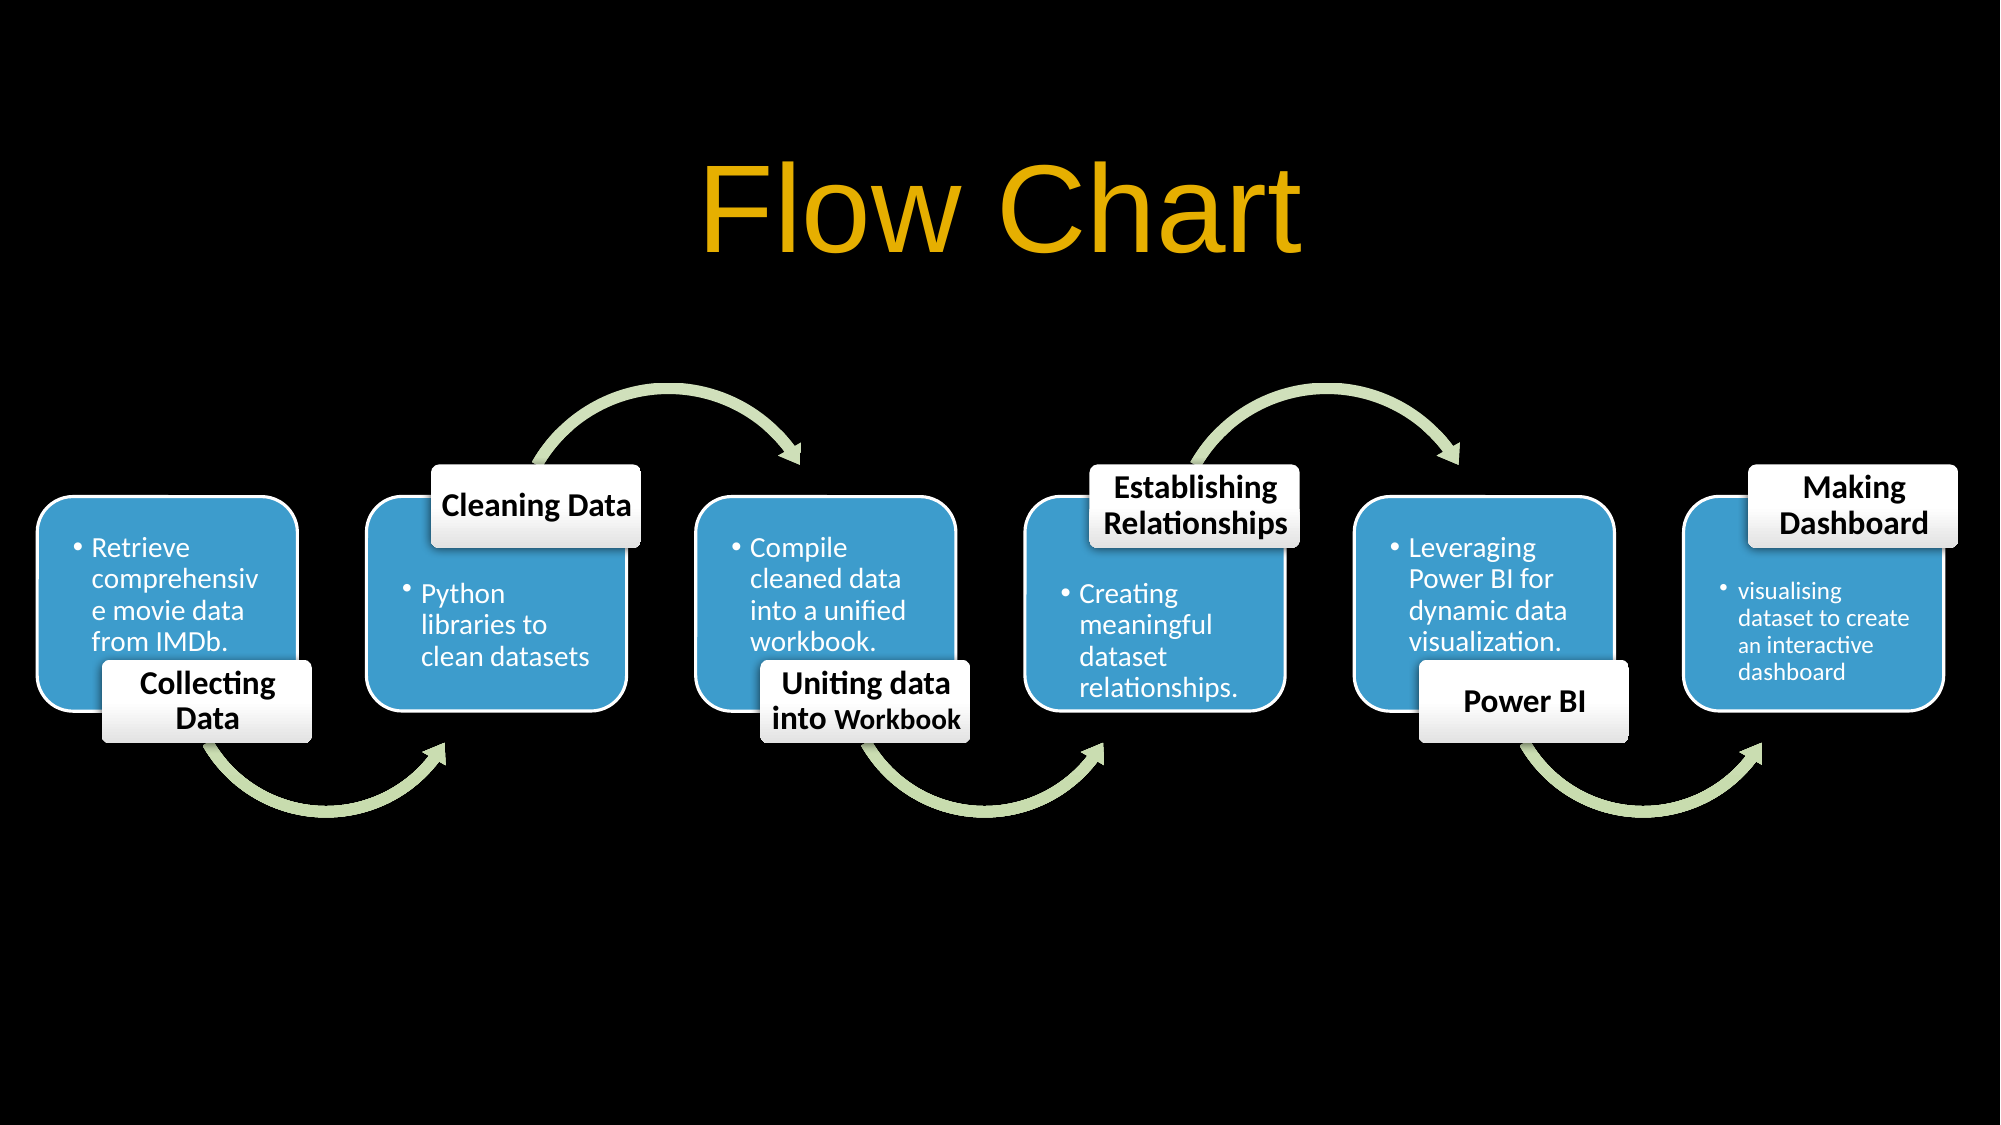

Flow Chart
Retrieve comprehensive movie data from IMDb.
Collecting Data
Python libraries to clean datasets
Cleaning Data
Compile cleaned data into a unified workbook.
Uniting data into Workbook
Creating meaningful dataset relationships.
Establishing Relationships
Leveraging Power BI for dynamic data visualization.
Power BI
visualising dataset to create an interactive dashboard
Making Dashboard